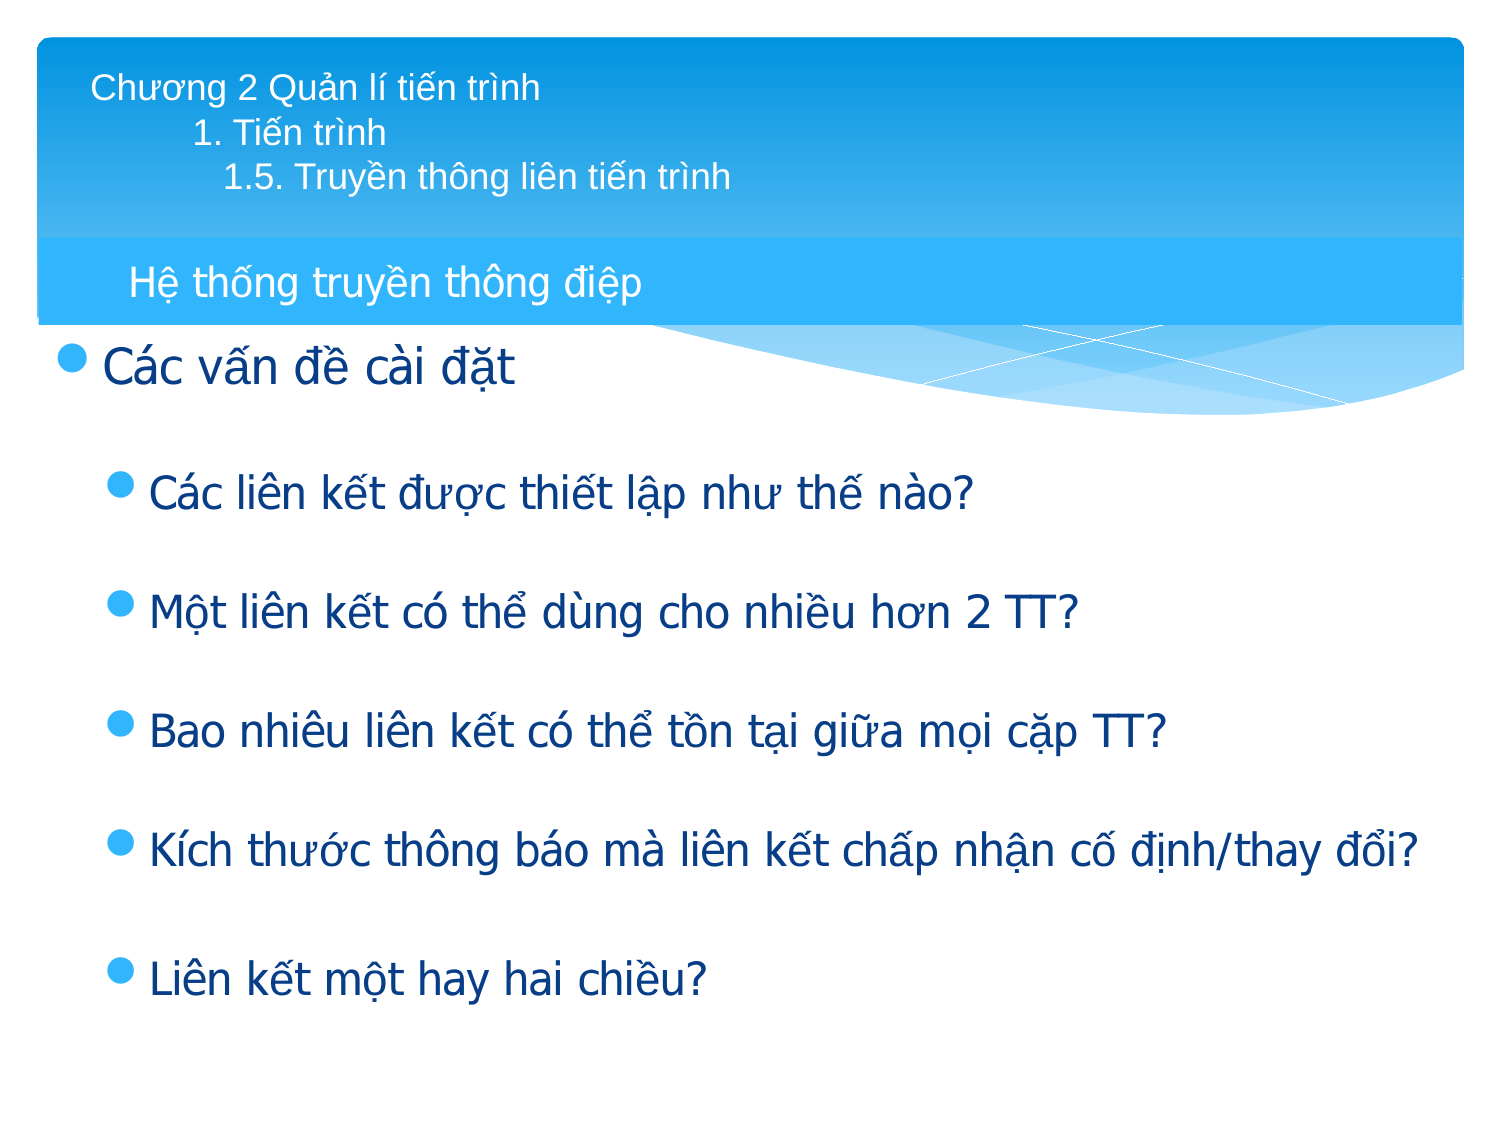

# Chương 2 Quản lí tiến trình 1. Tiến trình 1.5. Truyền thông liên tiến trình
Hệ thống truyền thông điệp
Các vấn đề cài đặt
Các liên kết được thiết lập như thế nào?
Một liên kết có thể dùng cho nhiều hơn 2 TT?
Bao nhiêu liên kết có thể tồn tại giữa mọi cặp TT?
Kích thước thông báo mà liên kết chấp nhận cố định/thay đổi?

Liên kết một hay hai chiều?